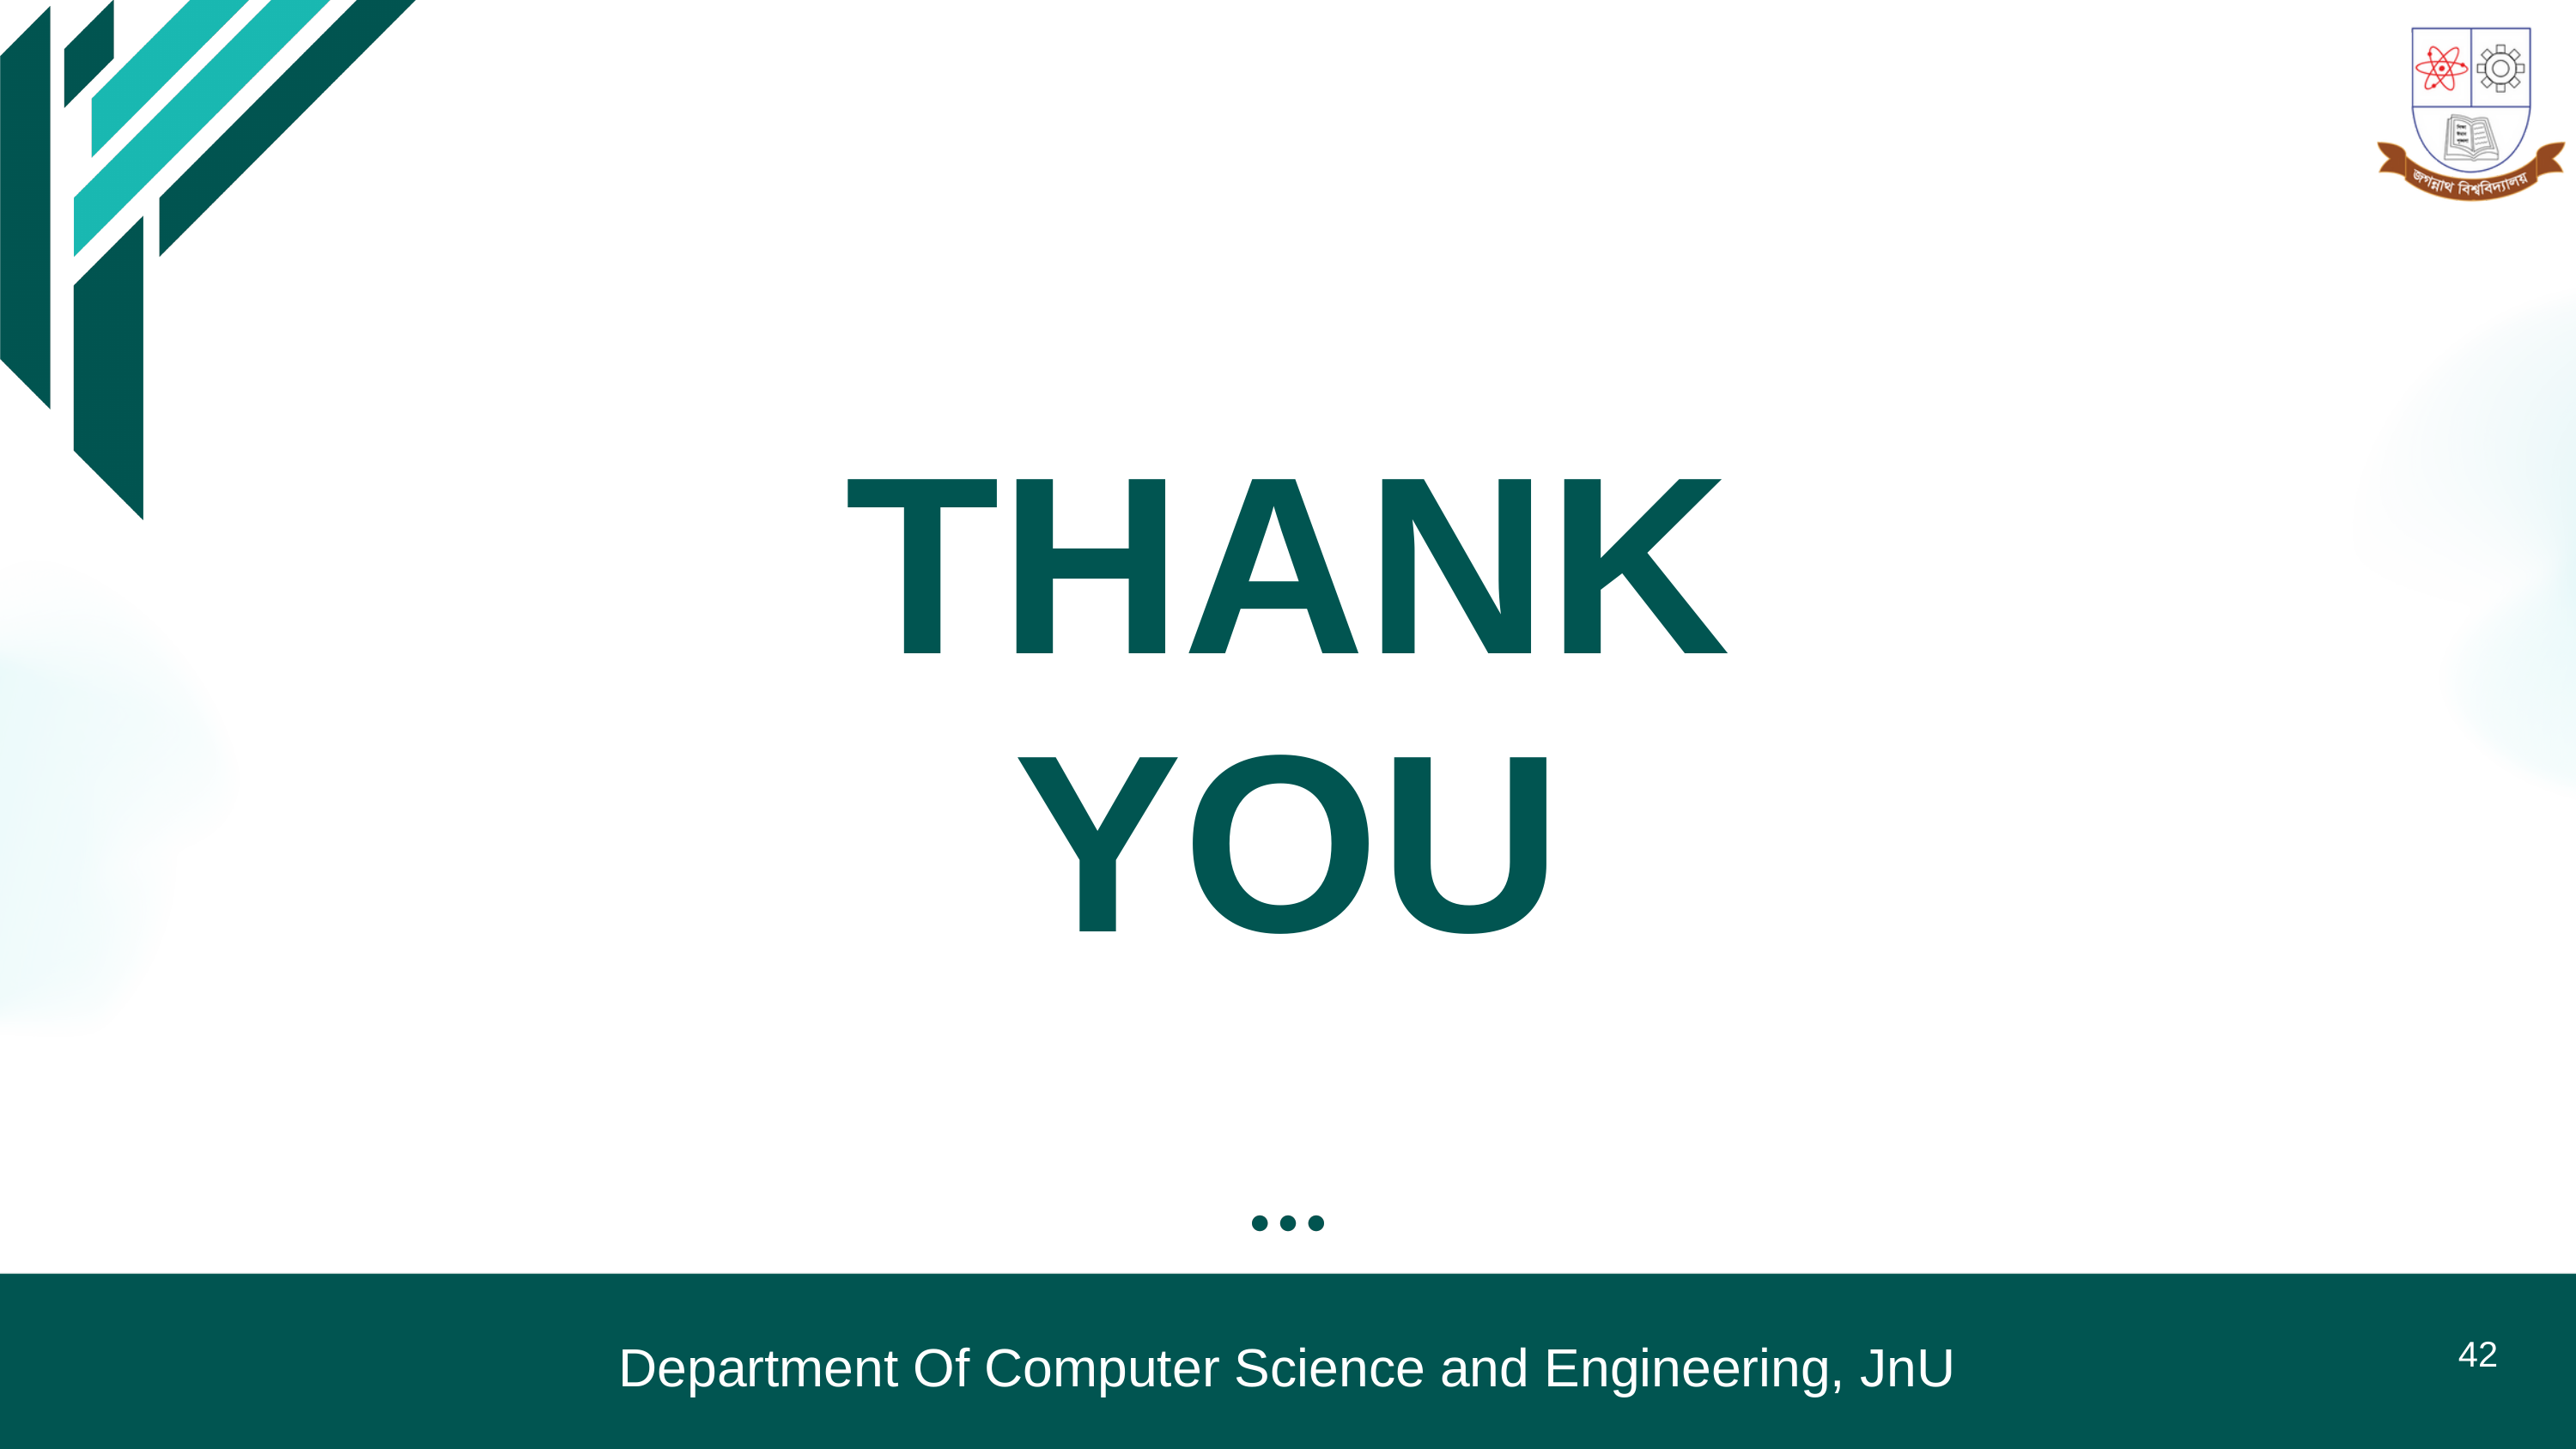

THANK YOU

42
Department Of Computer Science and Engineering, JnU